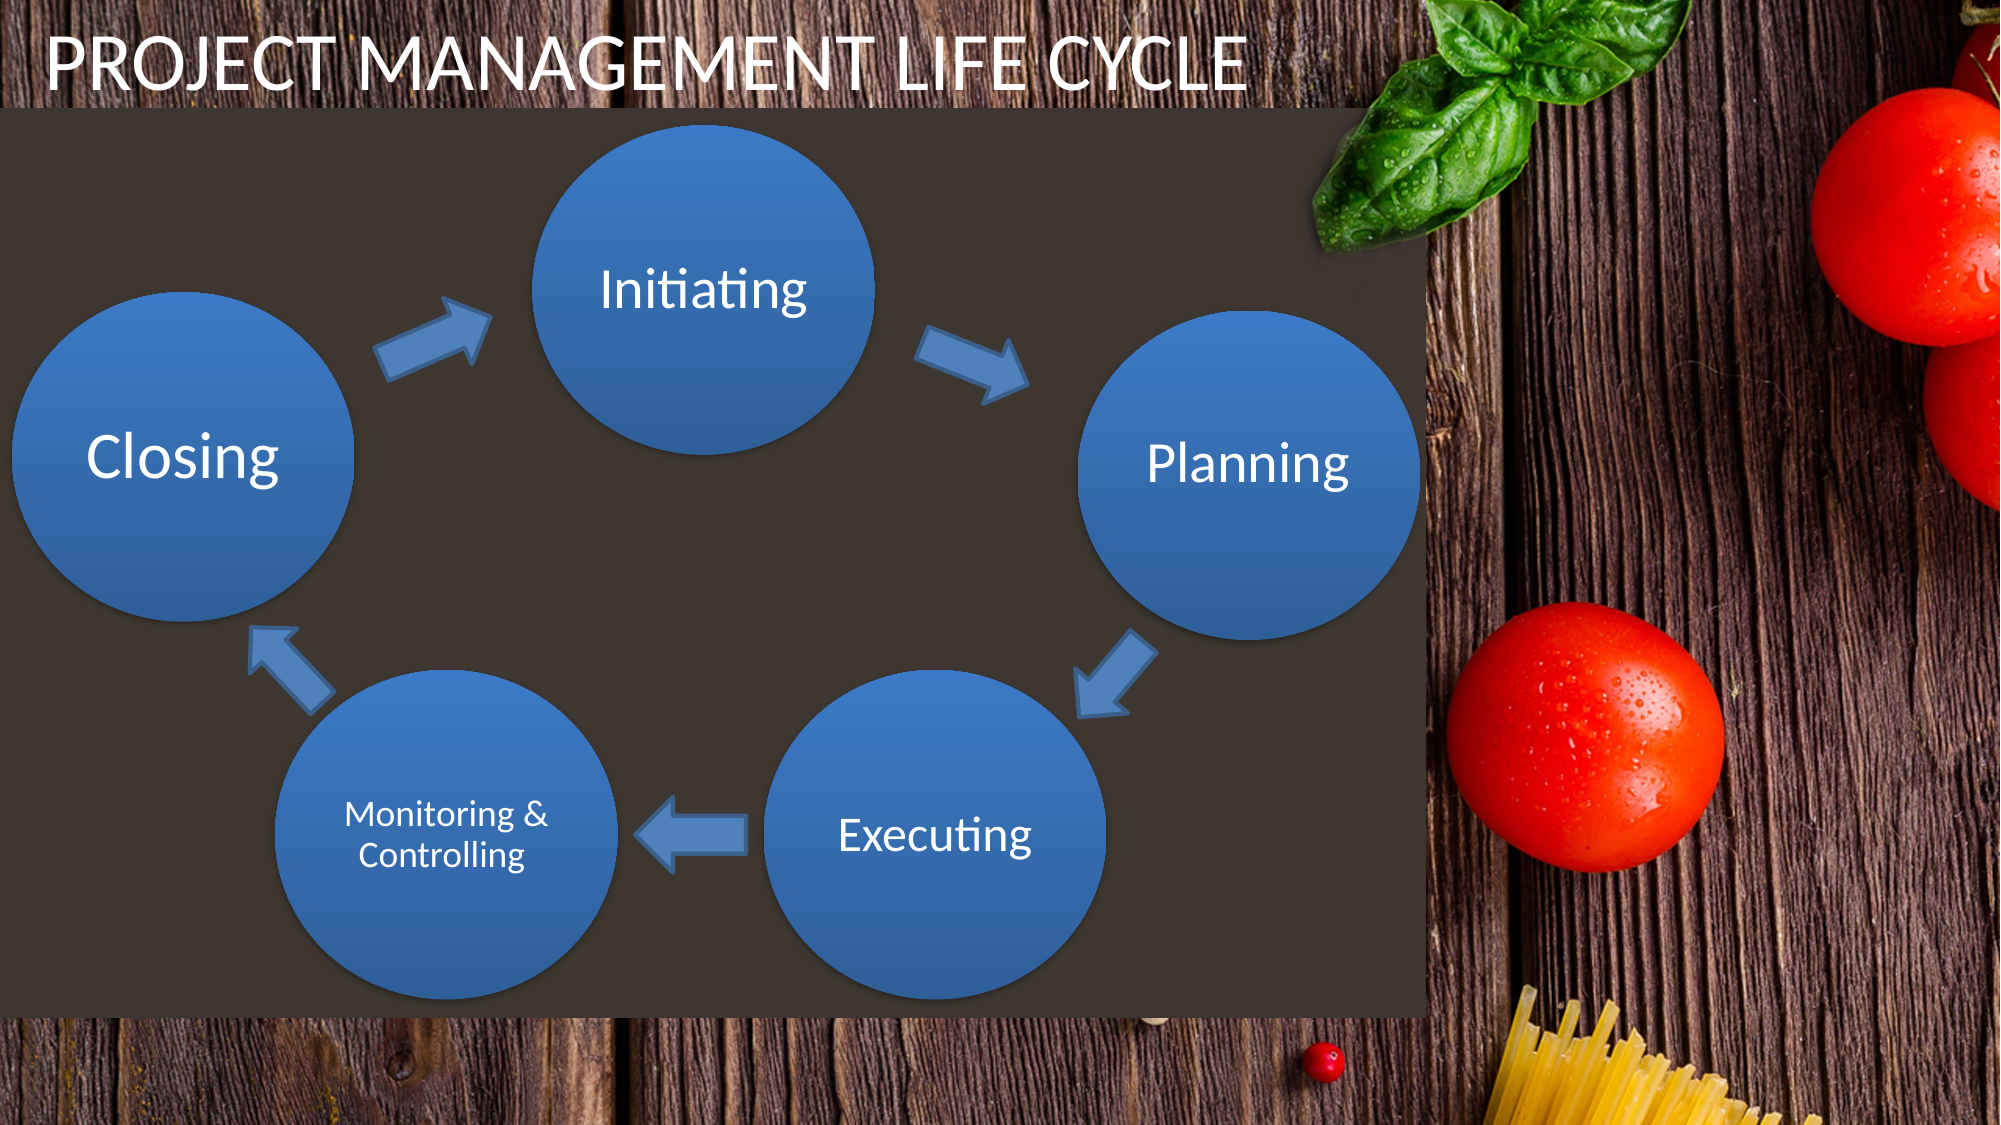

PROJECT MANAGEMENT LIFE CYCLE

Initiating

Closing

Planning

Monitoring & Controlling

Executing